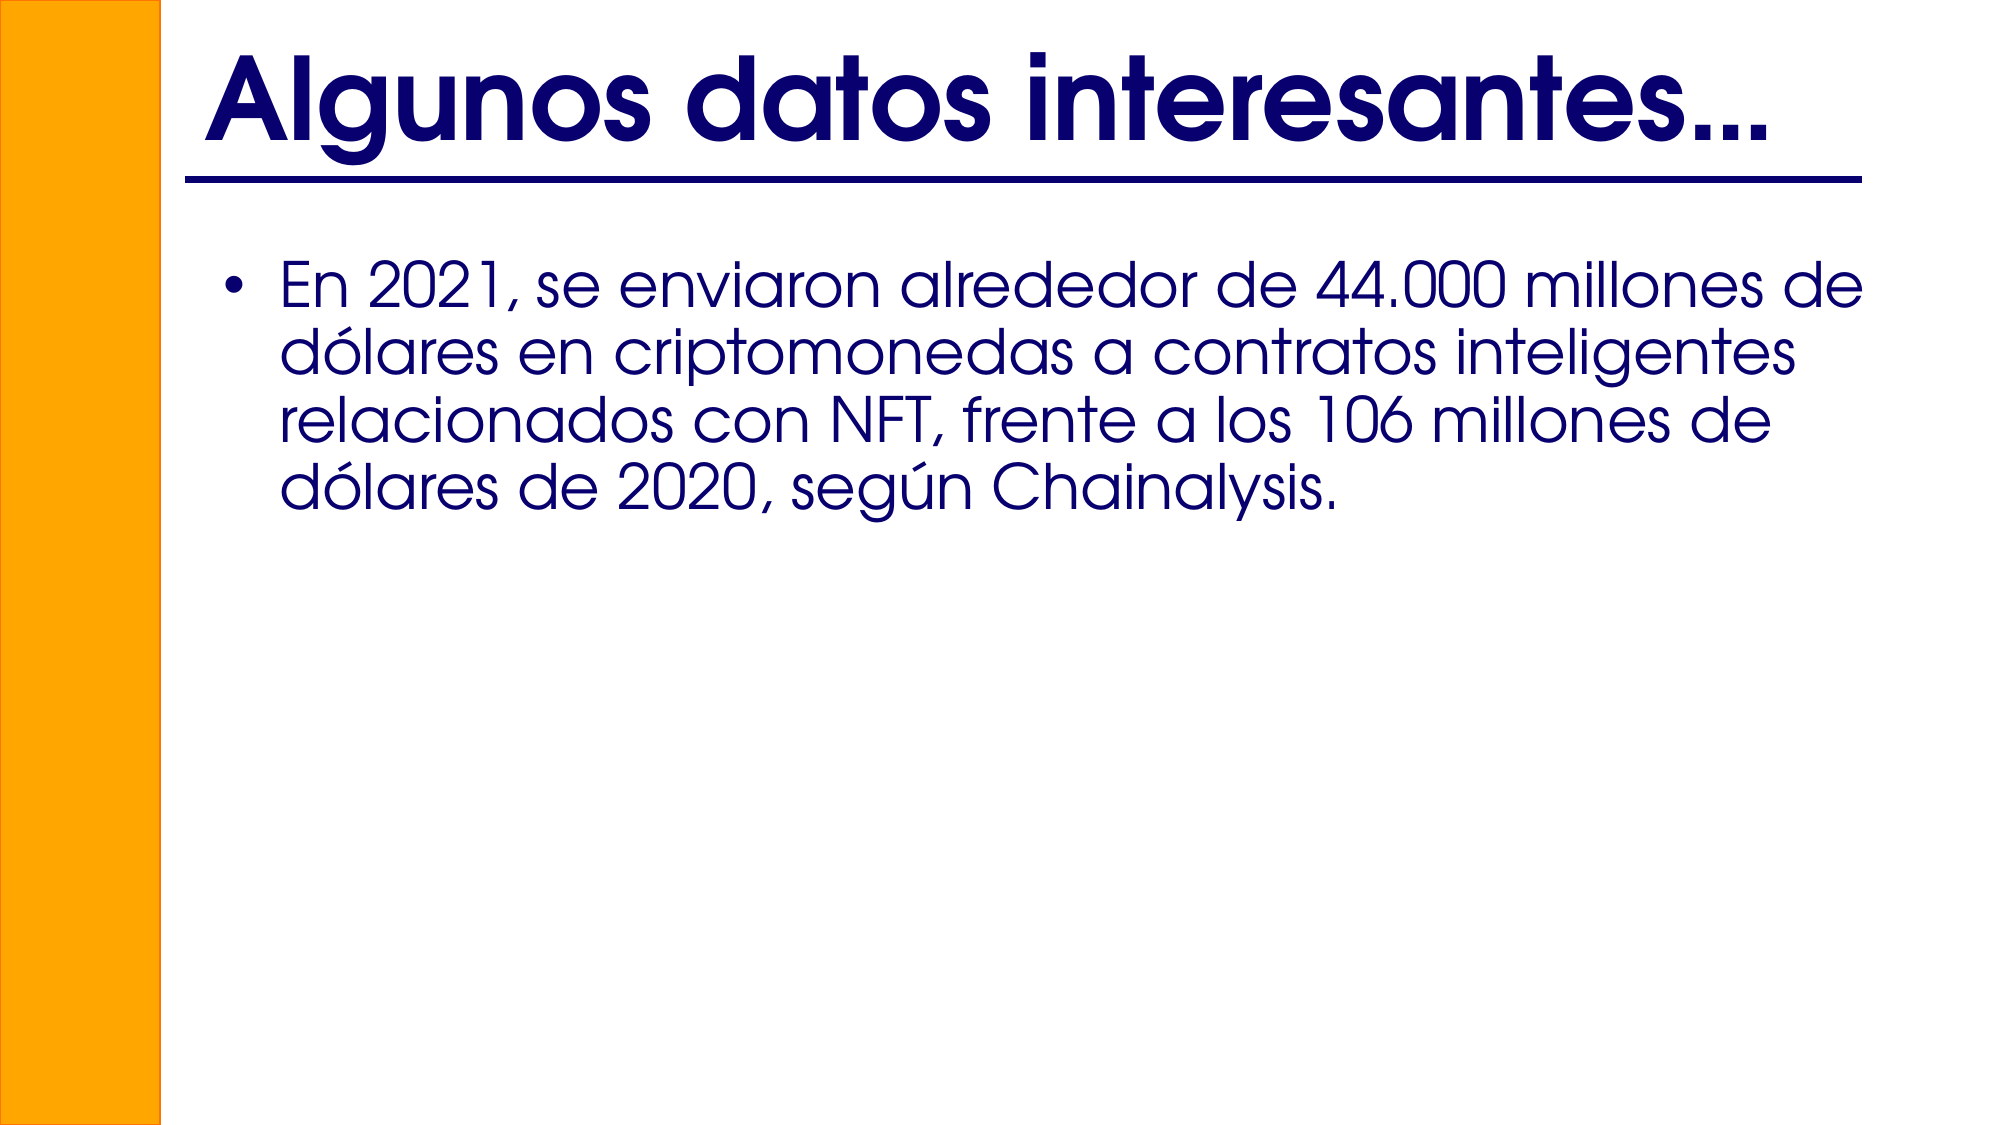

# Algunos datos interesantes…
En 2021, se enviaron alrededor de 44.000 millones de dólares en criptomonedas a contratos inteligentes relacionados con NFT, frente a los 106 millones de dólares de 2020, según Chainalysis.